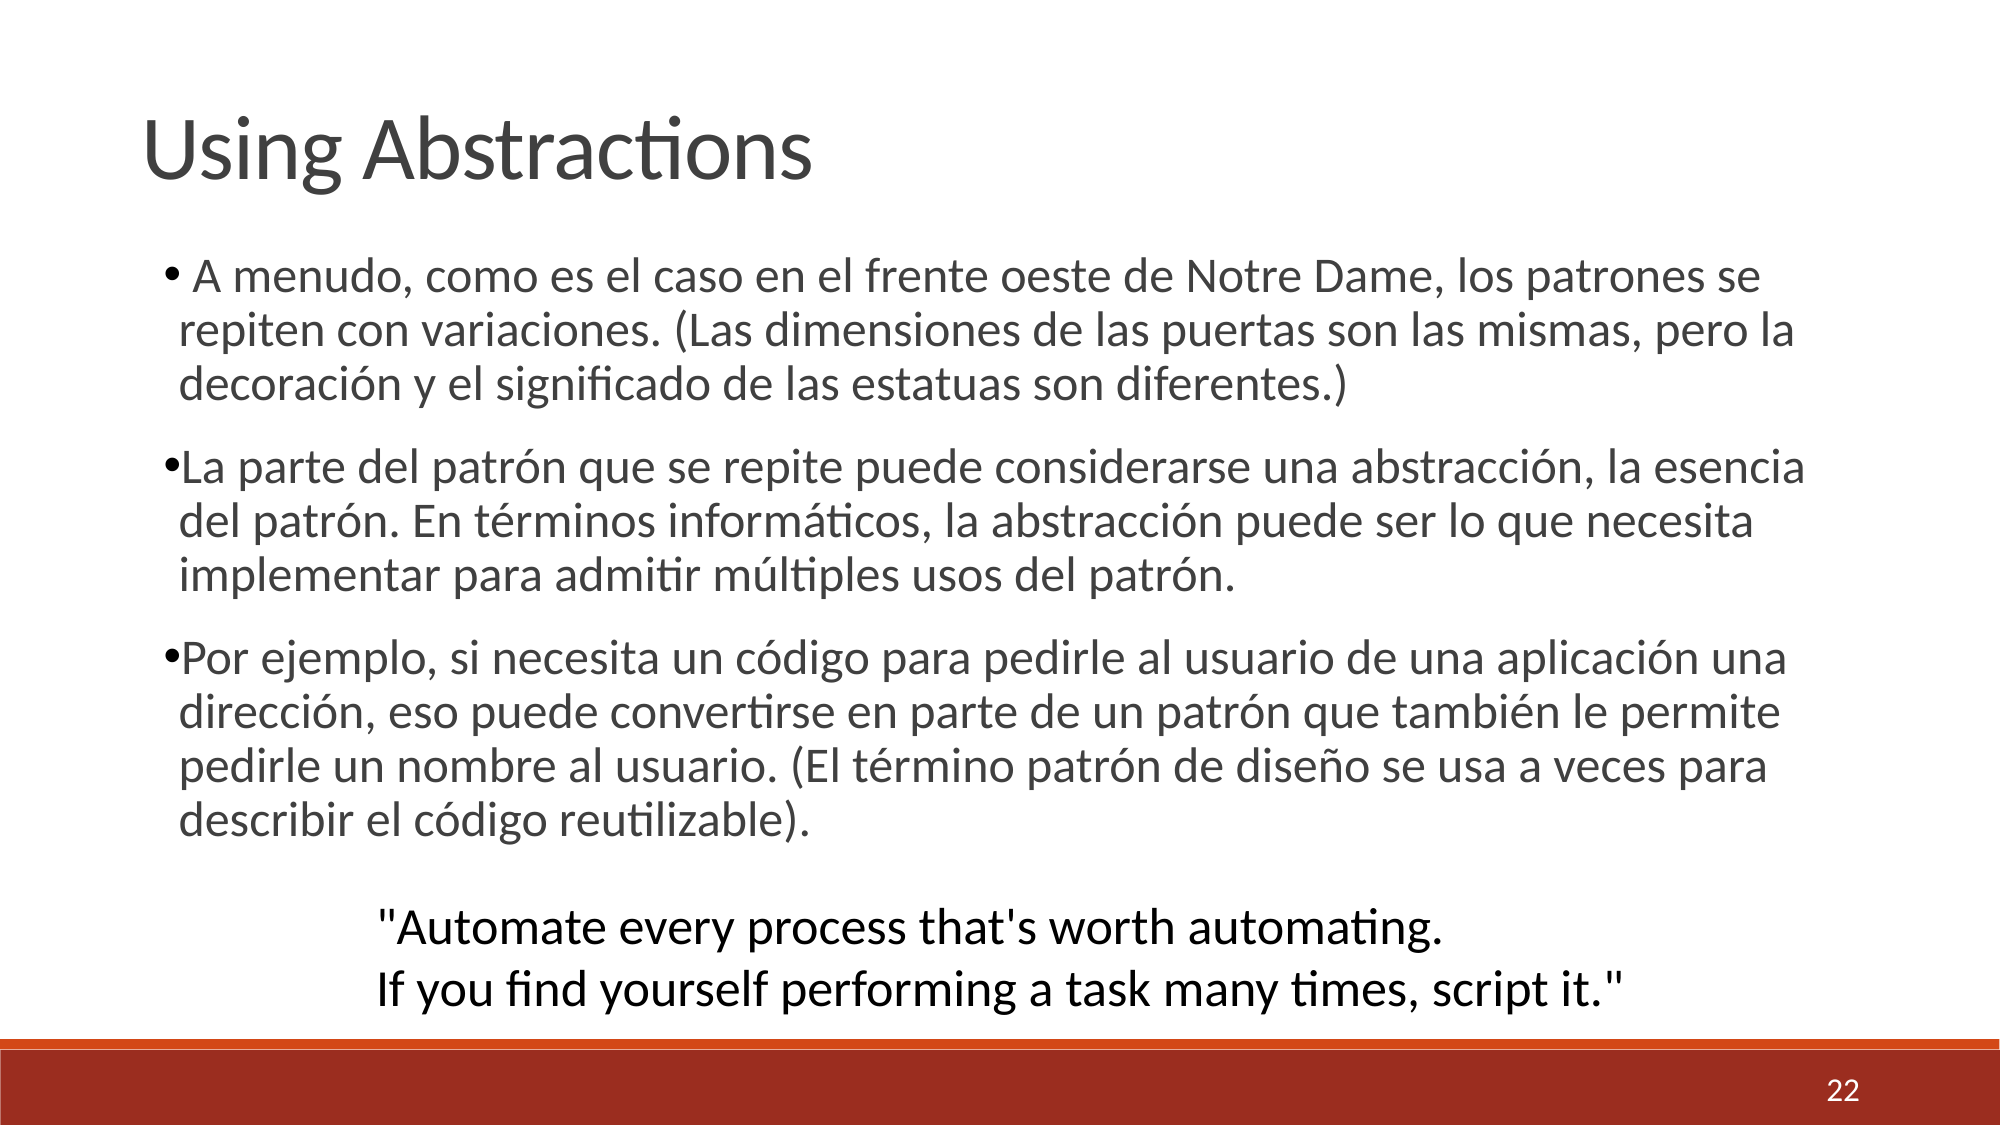

Using Abstractions
 A menudo, como es el caso en el frente oeste de Notre Dame, los patrones se repiten con variaciones. (Las dimensiones de las puertas son las mismas, pero la decoración y el significado de las estatuas son diferentes.)
La parte del patrón que se repite puede considerarse una abstracción, la esencia del patrón. En términos informáticos, la abstracción puede ser lo que necesita implementar para admitir múltiples usos del patrón.
Por ejemplo, si necesita un código para pedirle al usuario de una aplicación una dirección, eso puede convertirse en parte de un patrón que también le permite pedirle un nombre al usuario. (El término patrón de diseño se usa a veces para describir el código reutilizable).
"Automate every process that's worth automating.
If you find yourself performing a task many times, script it."
22